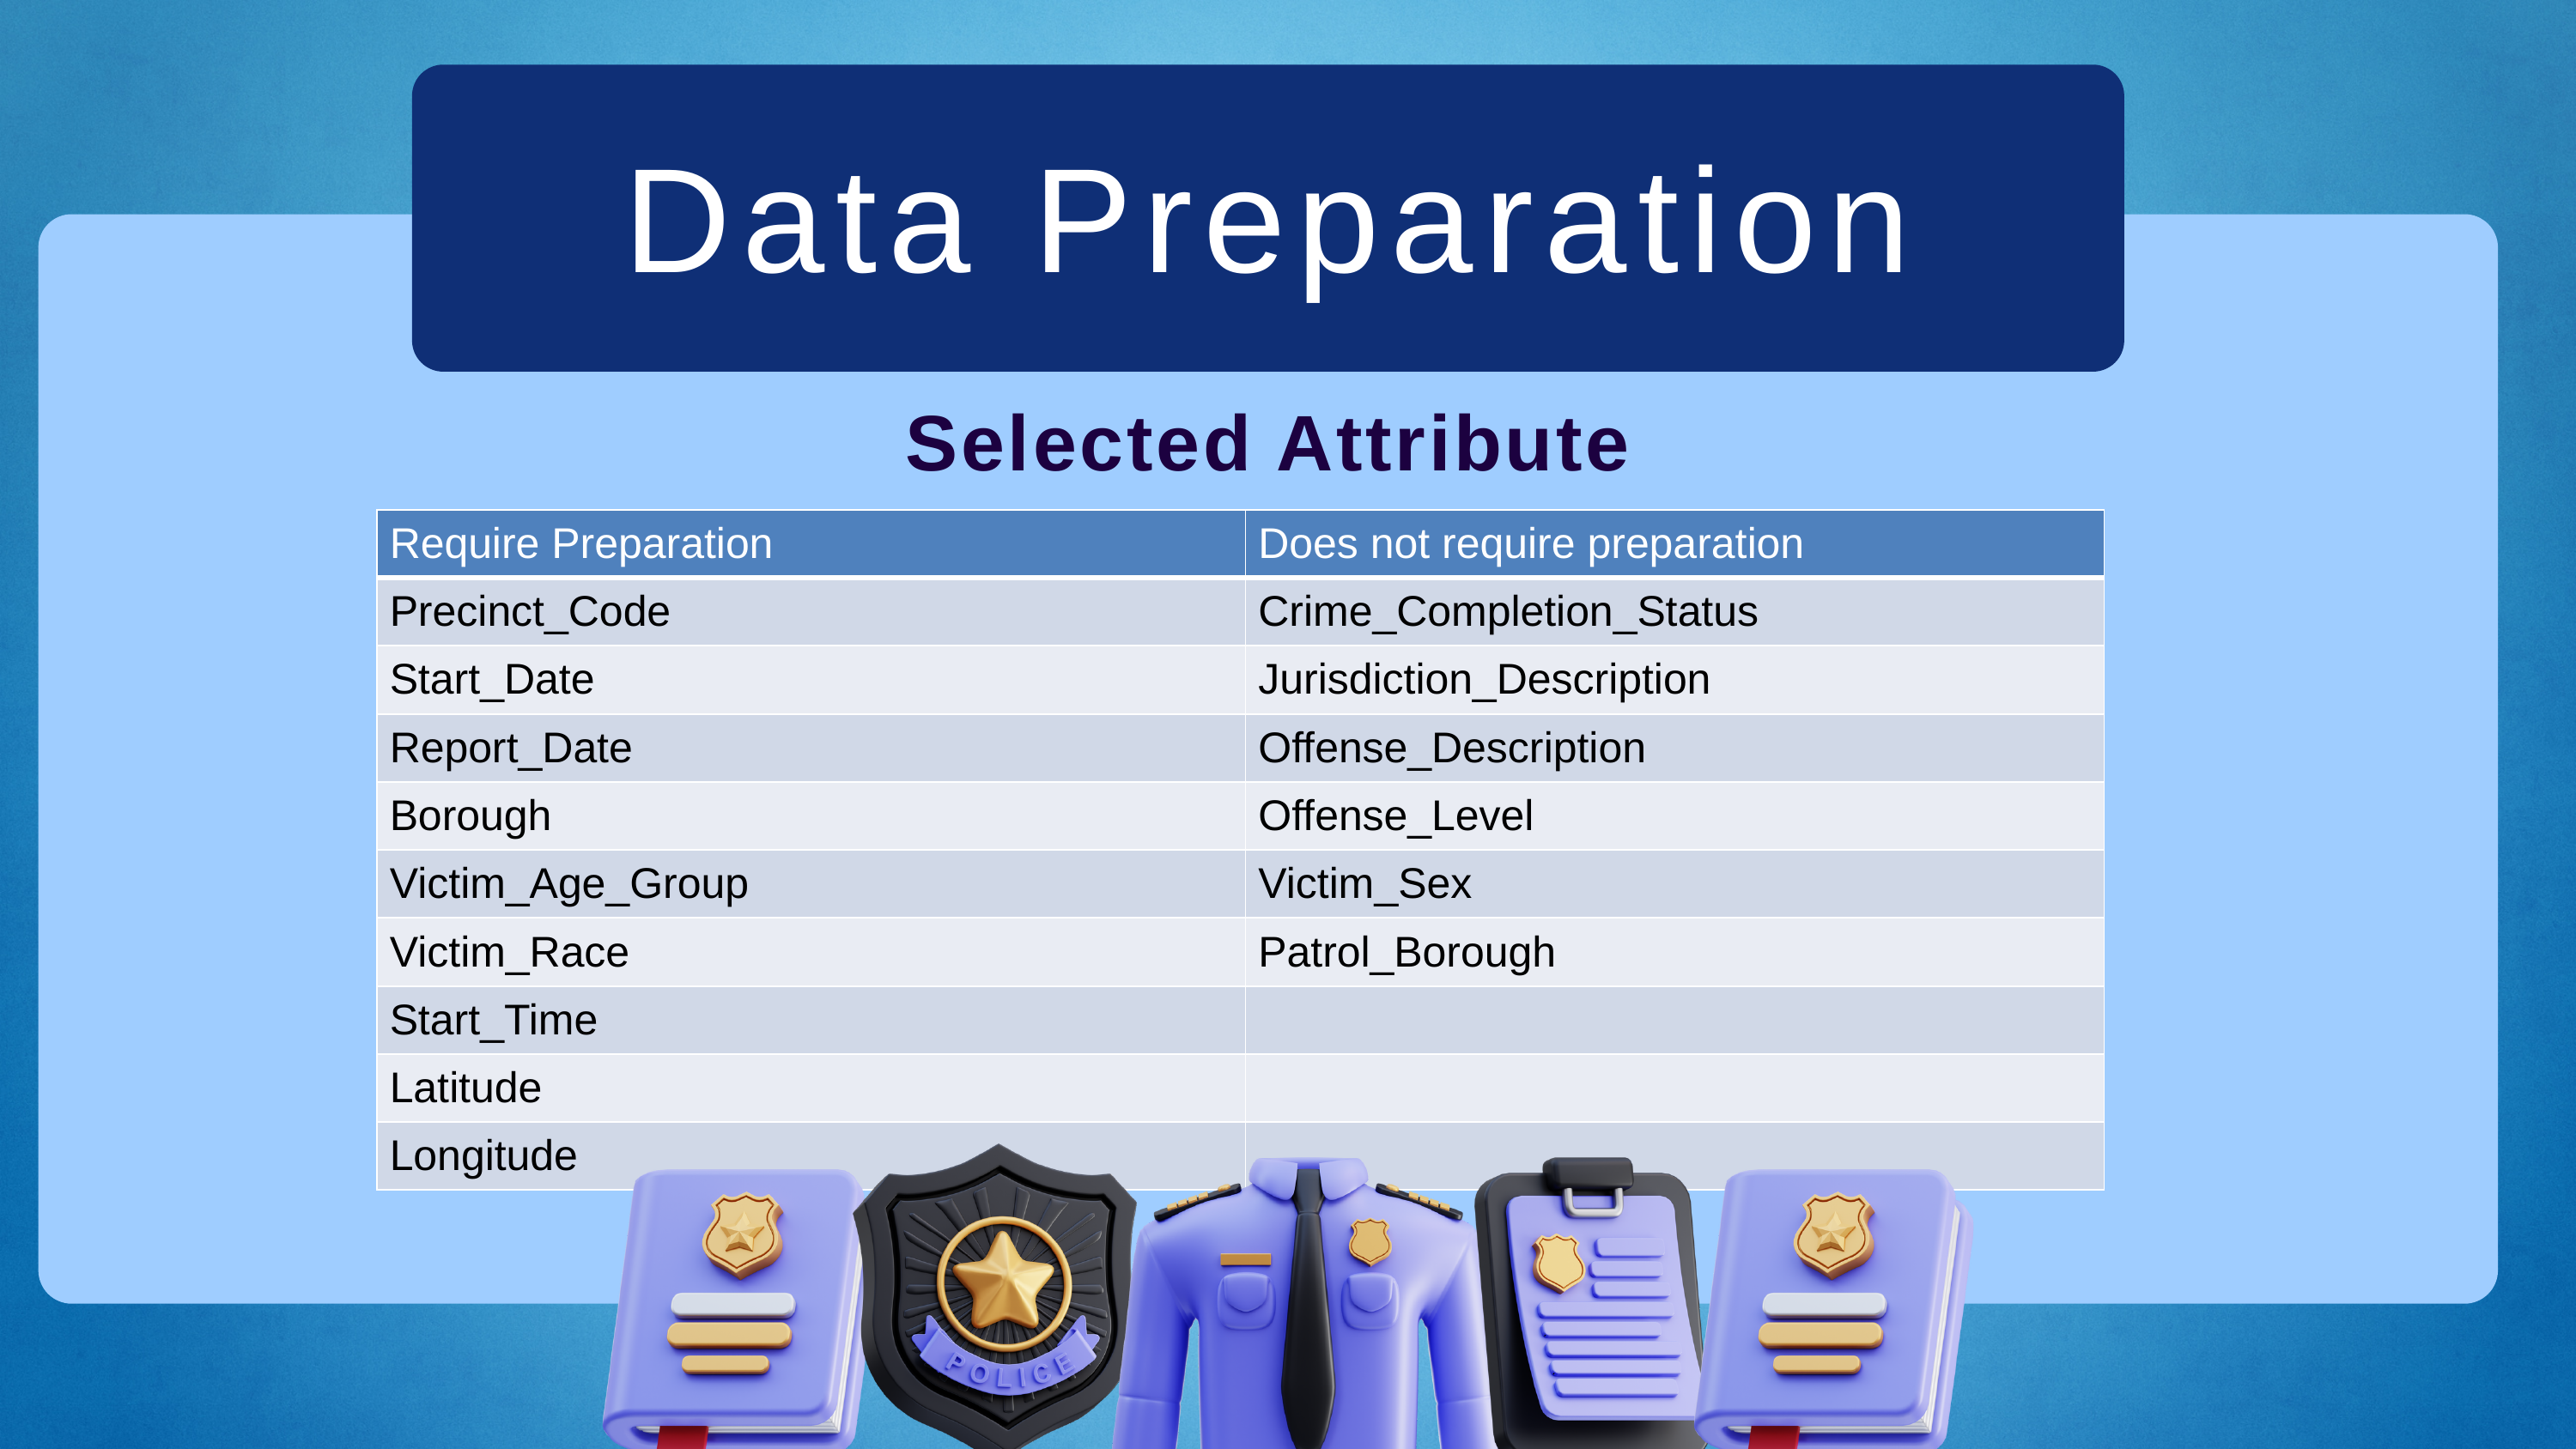

Data Preparation

Selected Attribute

| Require Preparation | Does not require preparation |
| --- | --- |
| Precinct\_Code | Crime\_Completion\_Status |
| Start\_Date | Jurisdiction\_Description |
| Report\_Date | Offense\_Description |
| Borough | Offense\_Level |
| Victim\_Age\_Group | Victim\_Sex |
| Victim\_Race | Patrol\_Borough |
| Start\_Time |  |
| Latitude |  |
| Longitude |  |